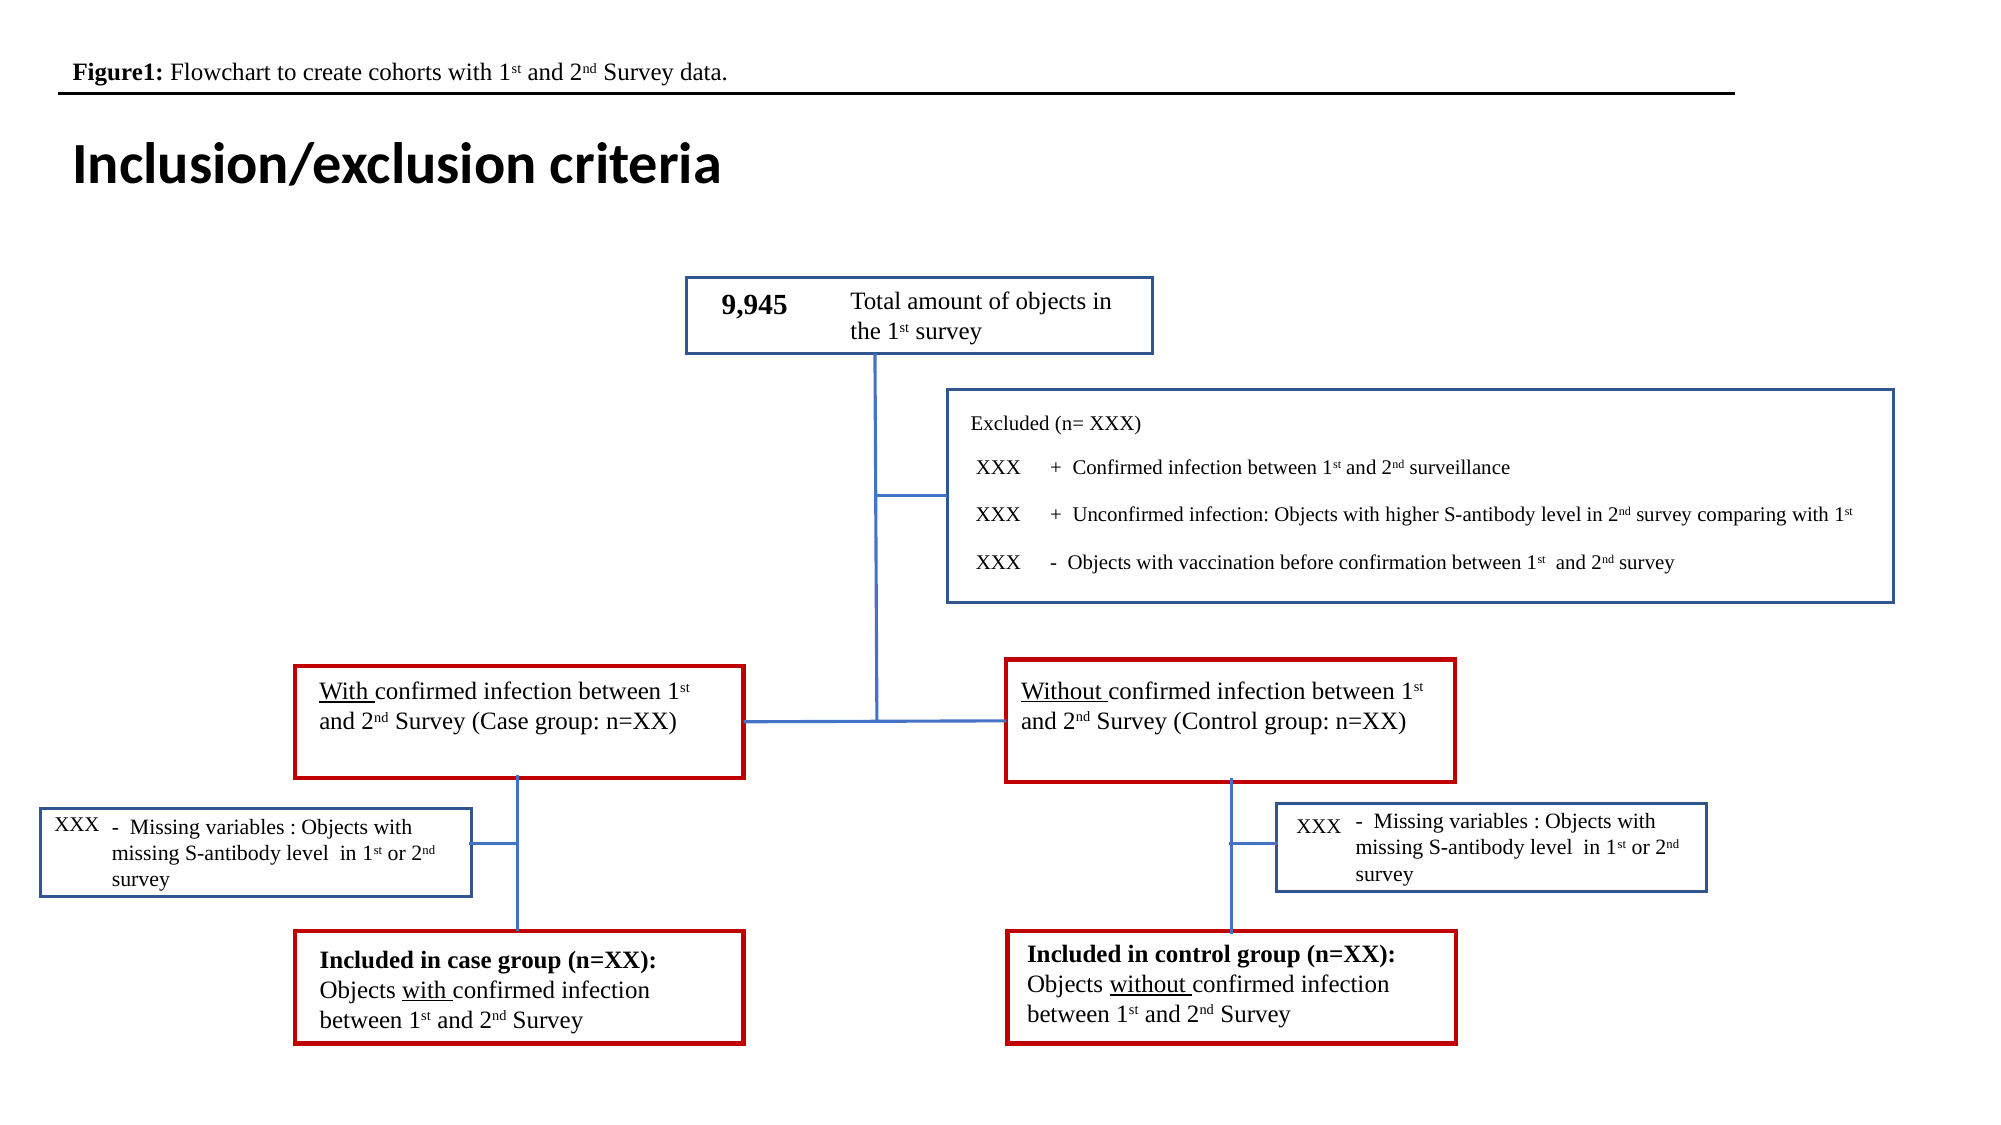

Figure1: Flowchart to create cohorts with 1st and 2nd Survey data.
Inclusion/exclusion criteria

Total amount of objects in
the 1st survey
9,945

Excluded (n= XXX)
XXX
+  Confirmed infection between 1st and 2nd surveillance
XXX
+  Unconfirmed infection: Objects with higher S-antibody level in 2nd survey comparing with 1st
XXX
-  Objects with vaccination before confirmation between 1st  and 2nd survey

Without confirmed infection between 1st and 2nd Survey (Control group: n=XX)
With confirmed infection between 1st and 2nd Survey (Case group: n=XX)
-  Missing variables : Objects with missing S-antibody level  in 1st or 2nd survey
XXX

XXX
-  Missing variables : Objects with missing S-antibody level  in 1st or 2nd survey

Included in control group (n=XX):
Objects without confirmed infection between 1st and 2nd Survey

Included in case group (n=XX):
Objects with confirmed infection between 1st and 2nd Survey